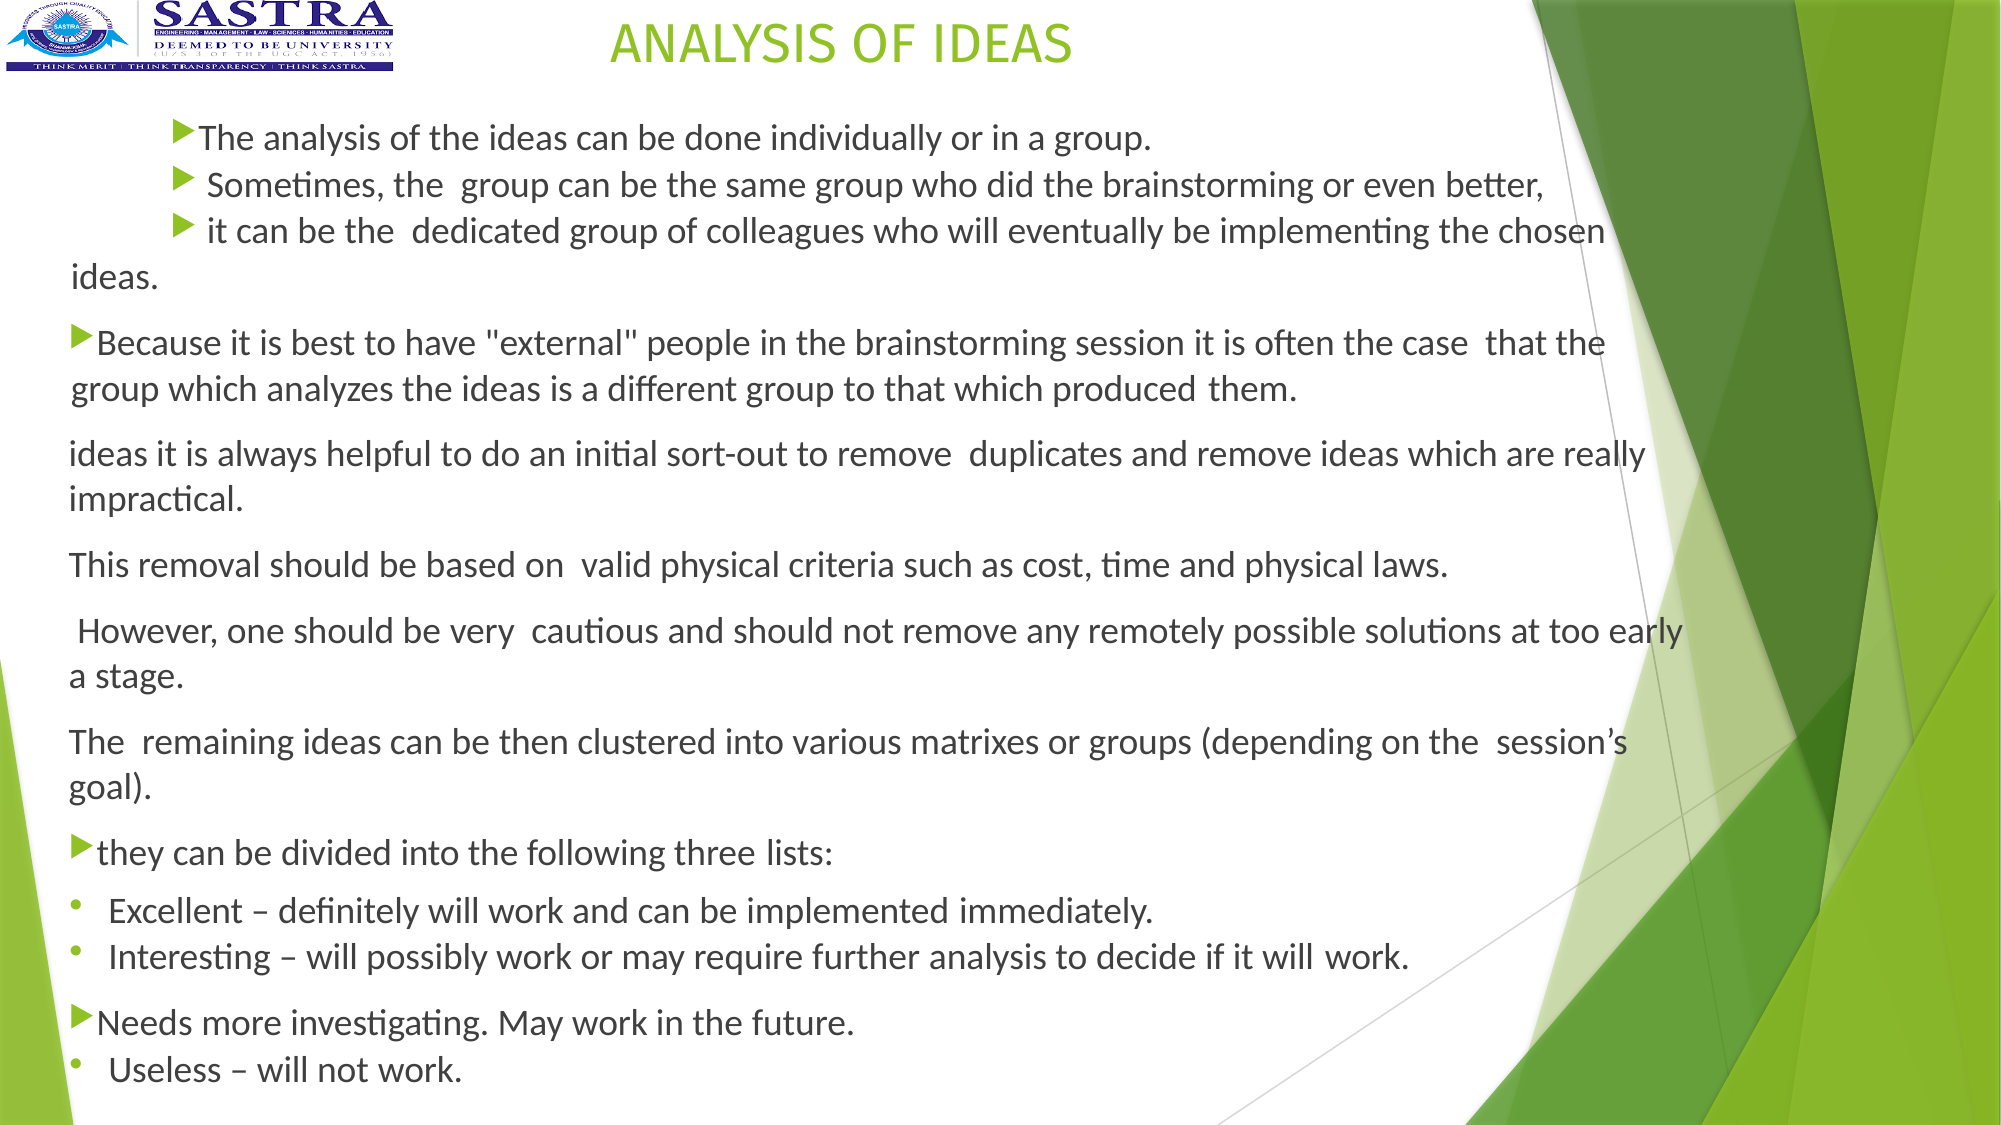

# ANALYSIS OF IDEAS
The analysis of the ideas can be done individually or in a group.
 Sometimes, the  group can be the same group who did the brainstorming or even better,
 it can be the  dedicated group of colleagues who will eventually be implementing the chosen ideas.
Because it is best to have "external" people in the brainstorming session it is often the case  that the group which analyzes the ideas is a different group to that which produced them.
ideas it is always helpful to do an initial sort-out to remove  duplicates and remove ideas which are really impractical.
This removal should be based on  valid physical criteria such as cost, time and physical laws.
 However, one should be very  cautious and should not remove any remotely possible solutions at too early a stage.
The  remaining ideas can be then clustered into various matrixes or groups (depending on the  session’s goal).
they can be divided into the following three lists:
Excellent – definitely will work and can be implemented immediately.
Interesting – will possibly work or may require further analysis to decide if it will work.
Needs more investigating. May work in the future.
Useless – will not work.